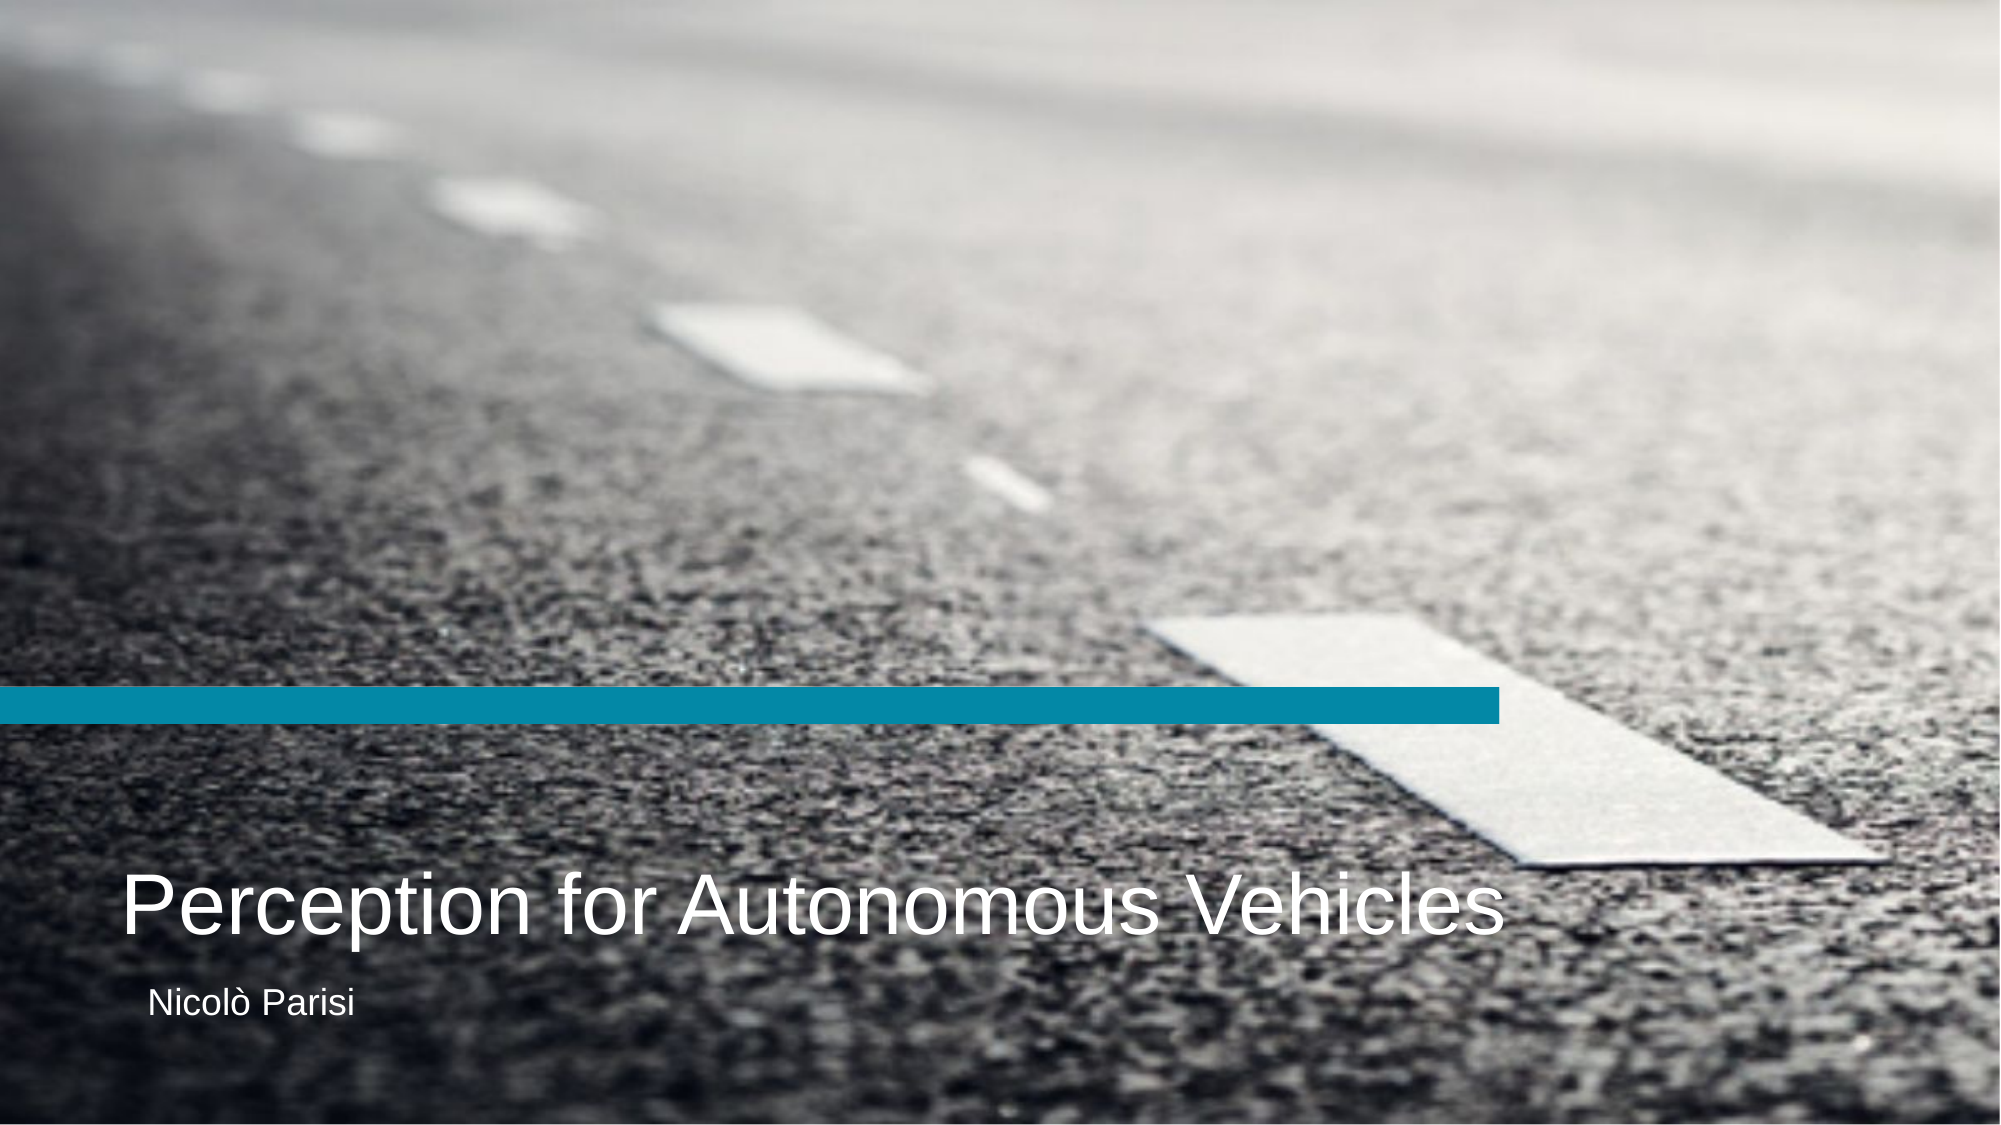

# Perception for Autonomous Vehicles
Nicolò Parisi